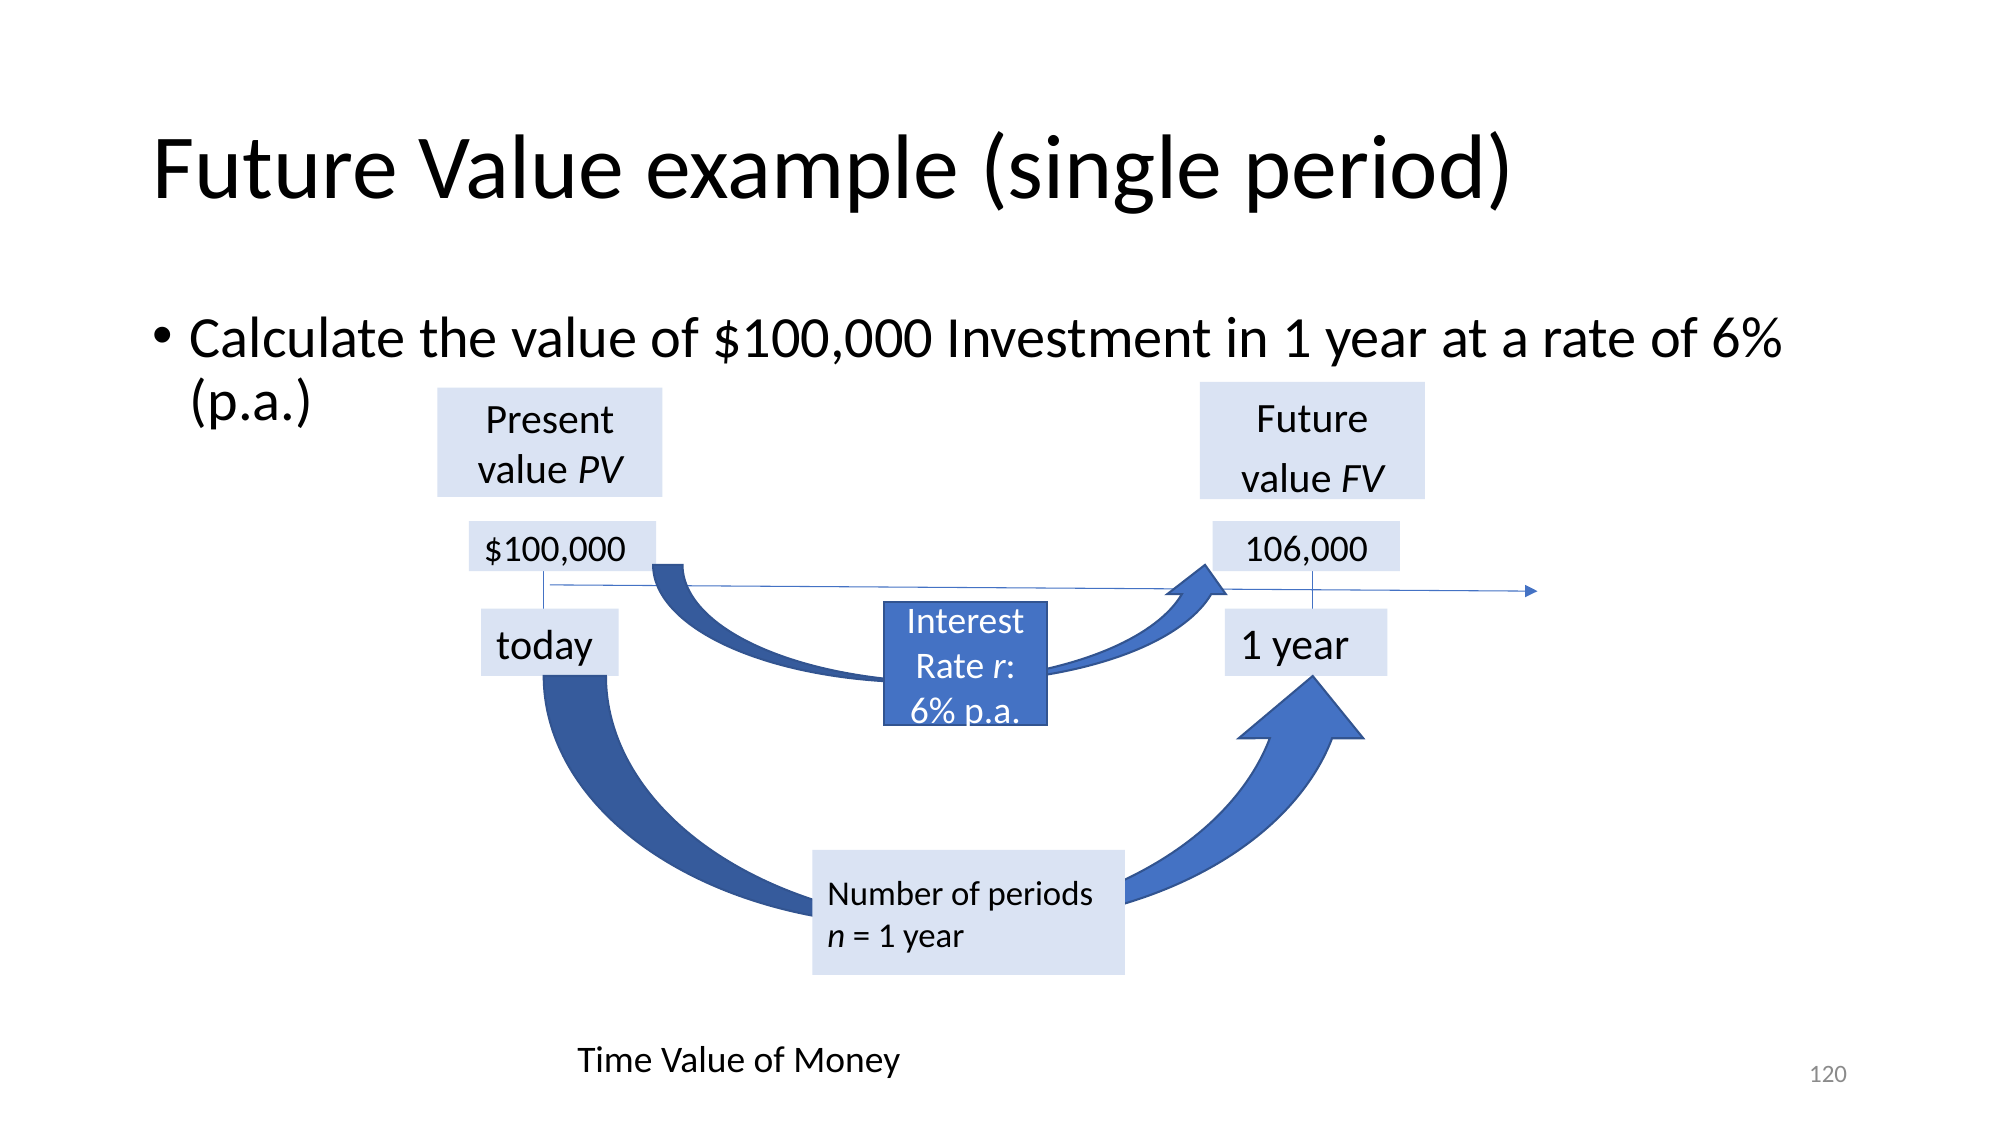

# Future Value example (single period)
Calculate the value of $100,000 Investment in 1 year at a rate of 6% (p.a.)
Future value FV
Present value PV
$100,000
106,000

Interest Rate r: 6% p.a.
today
1 year

Number of periods n = 1 year
Time Value of Money
120